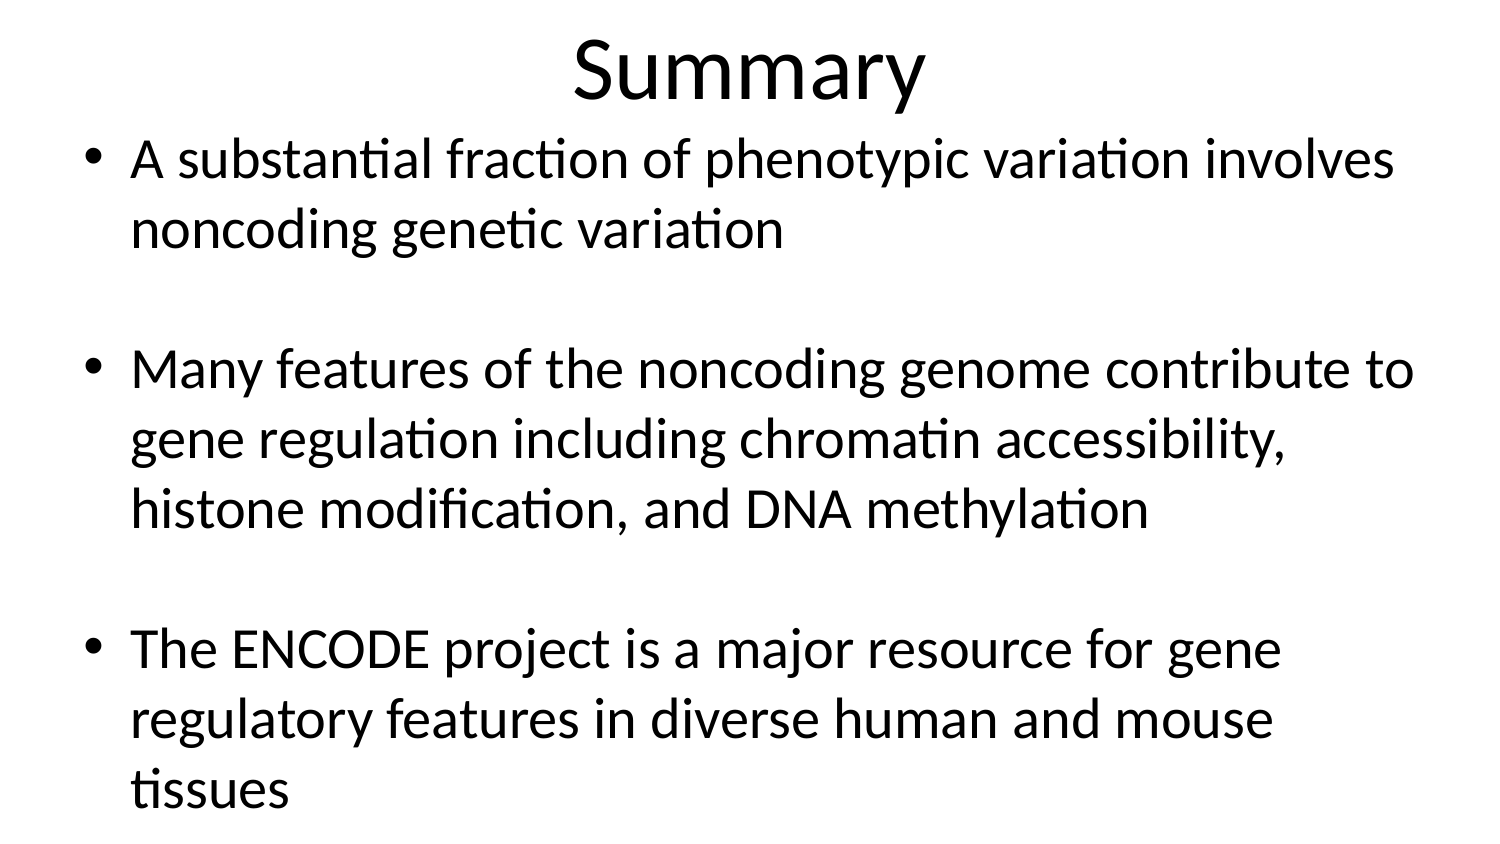

# Summary
A substantial fraction of phenotypic variation involves noncoding genetic variation

Many features of the noncoding genome contribute to gene regulation including chromatin accessibility, histone modification, and DNA methylation

The ENCODE project is a major resource for gene regulatory features in diverse human and mouse tissues